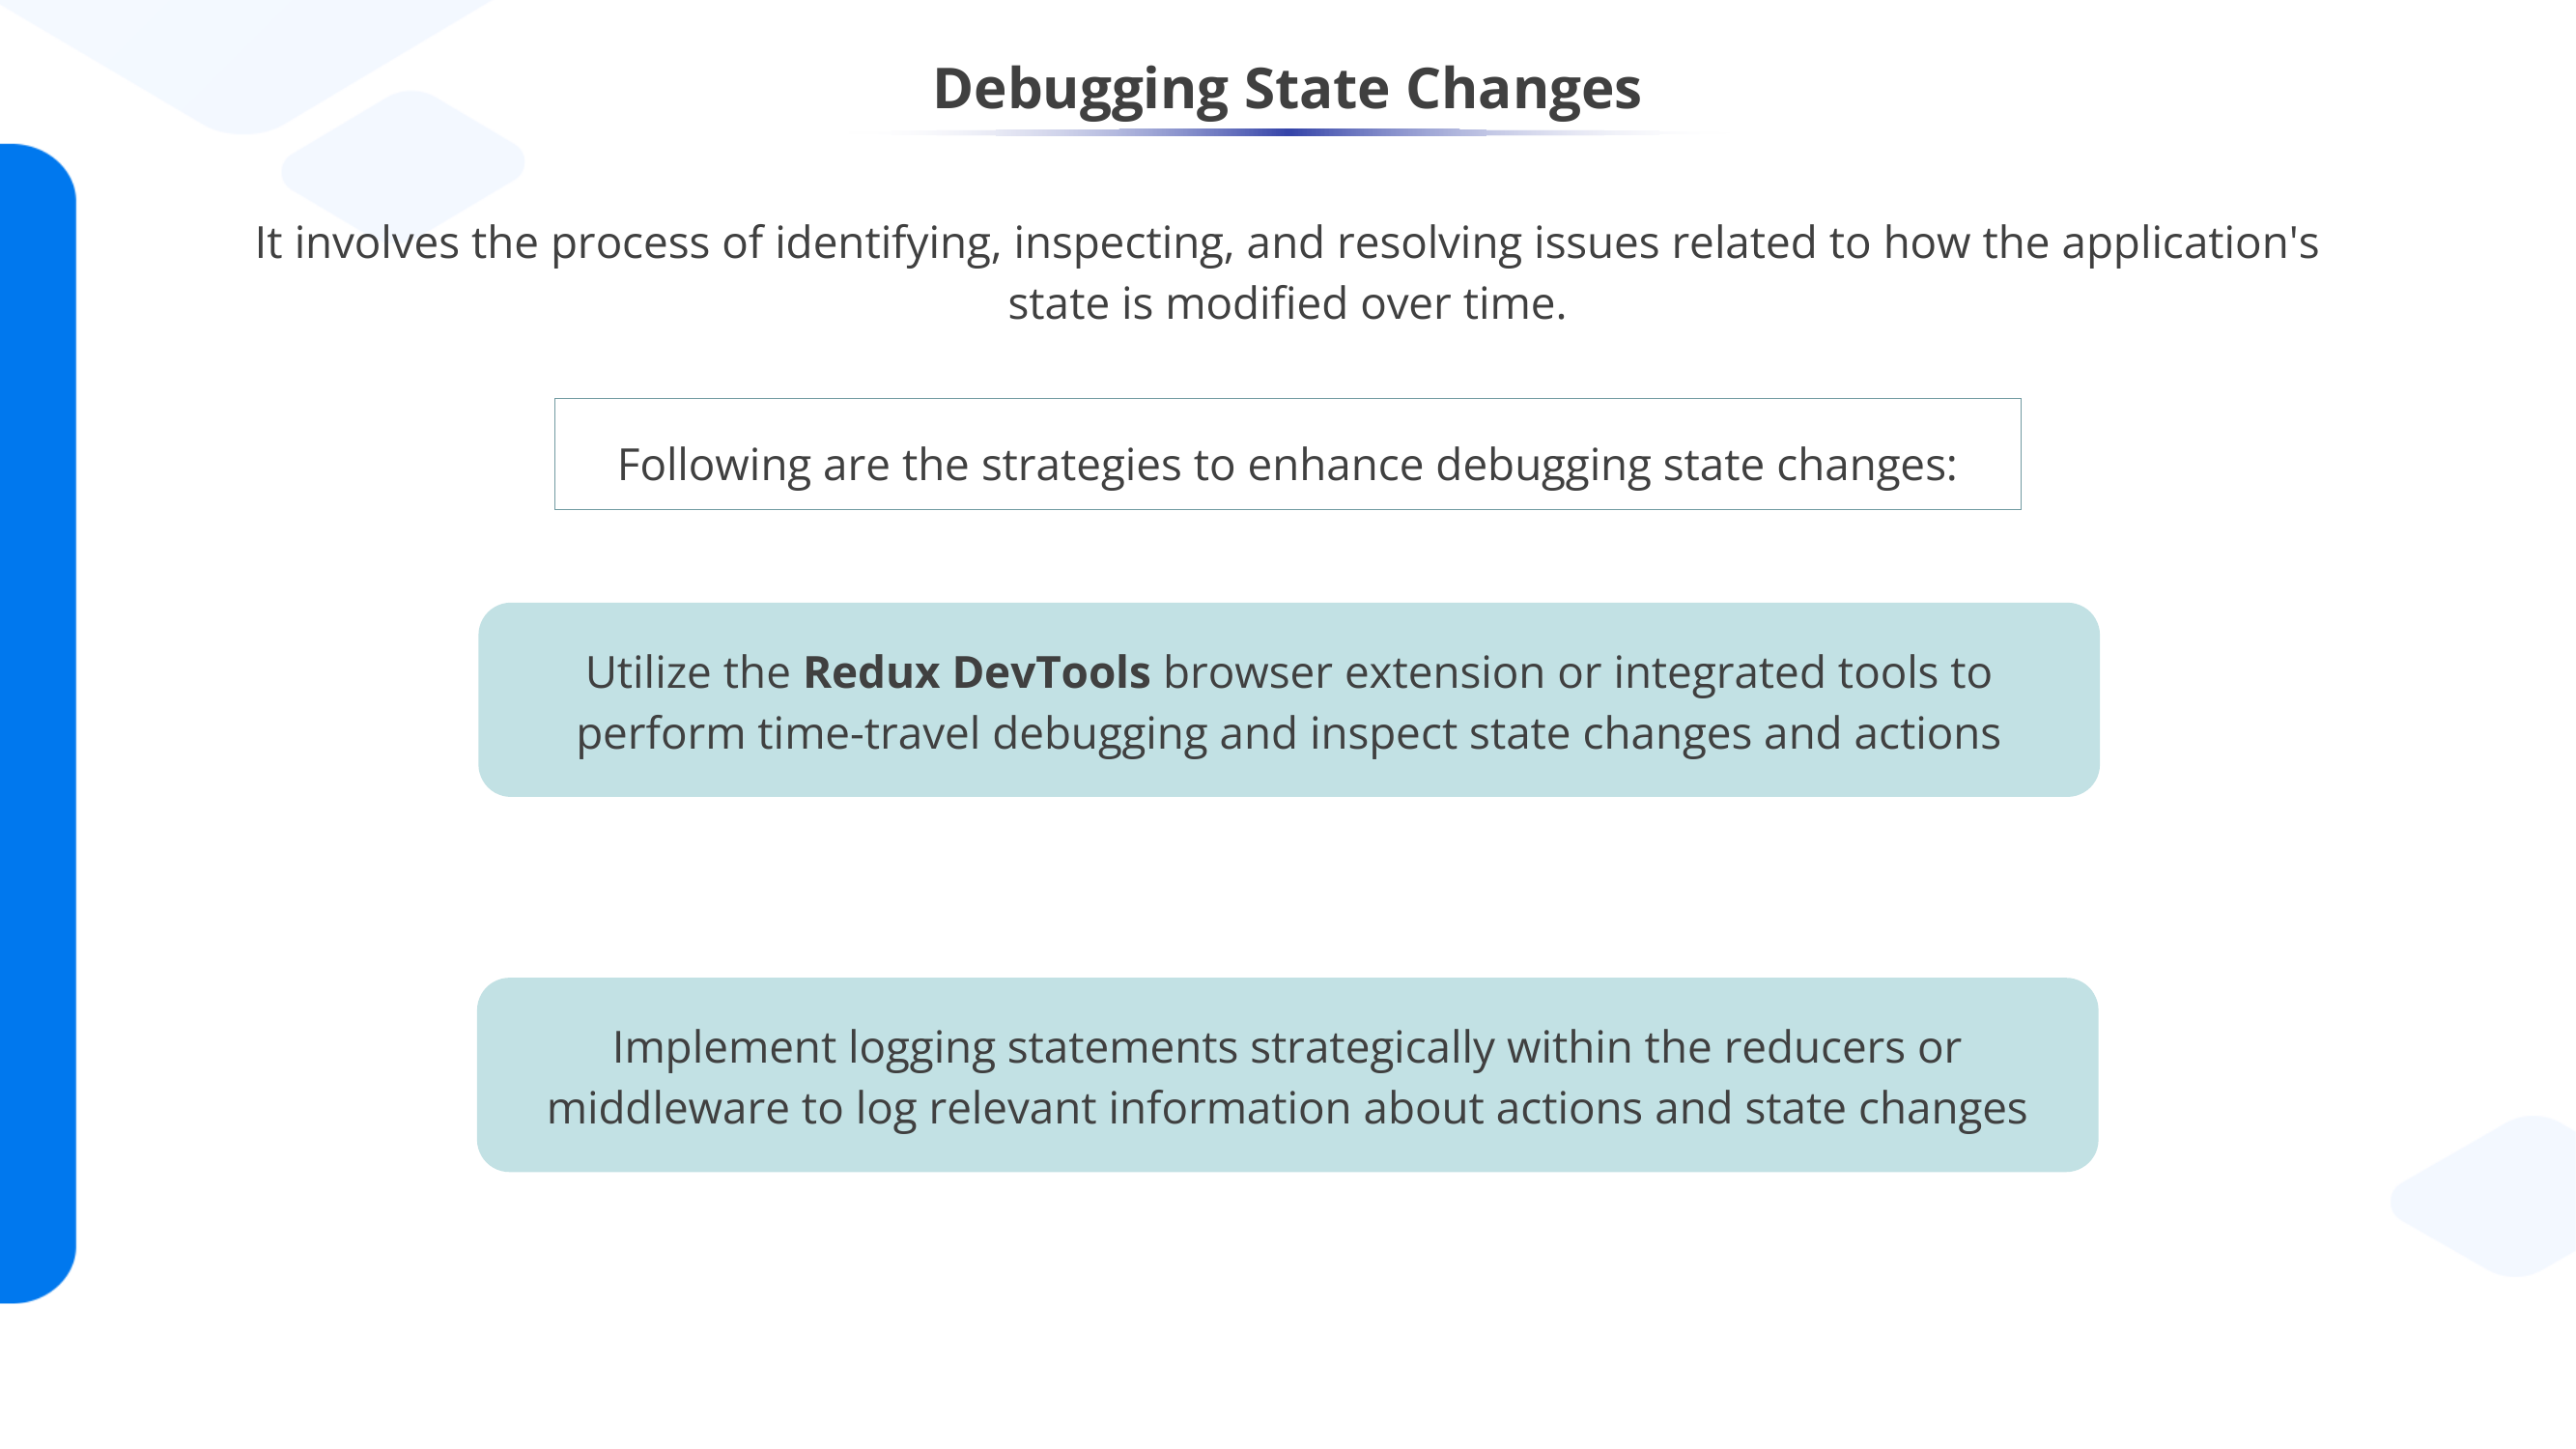

# Debugging State Changes

It involves the process of identifying, inspecting, and resolving issues related to how the application's state is modified over time.
Following are the strategies to enhance debugging state changes:

Utilize the Redux DevTools browser extension or integrated tools to perform time-travel debugging and inspect state changes and actions

Implement logging statements strategically within the reducers or middleware to log relevant information about actions and state changes